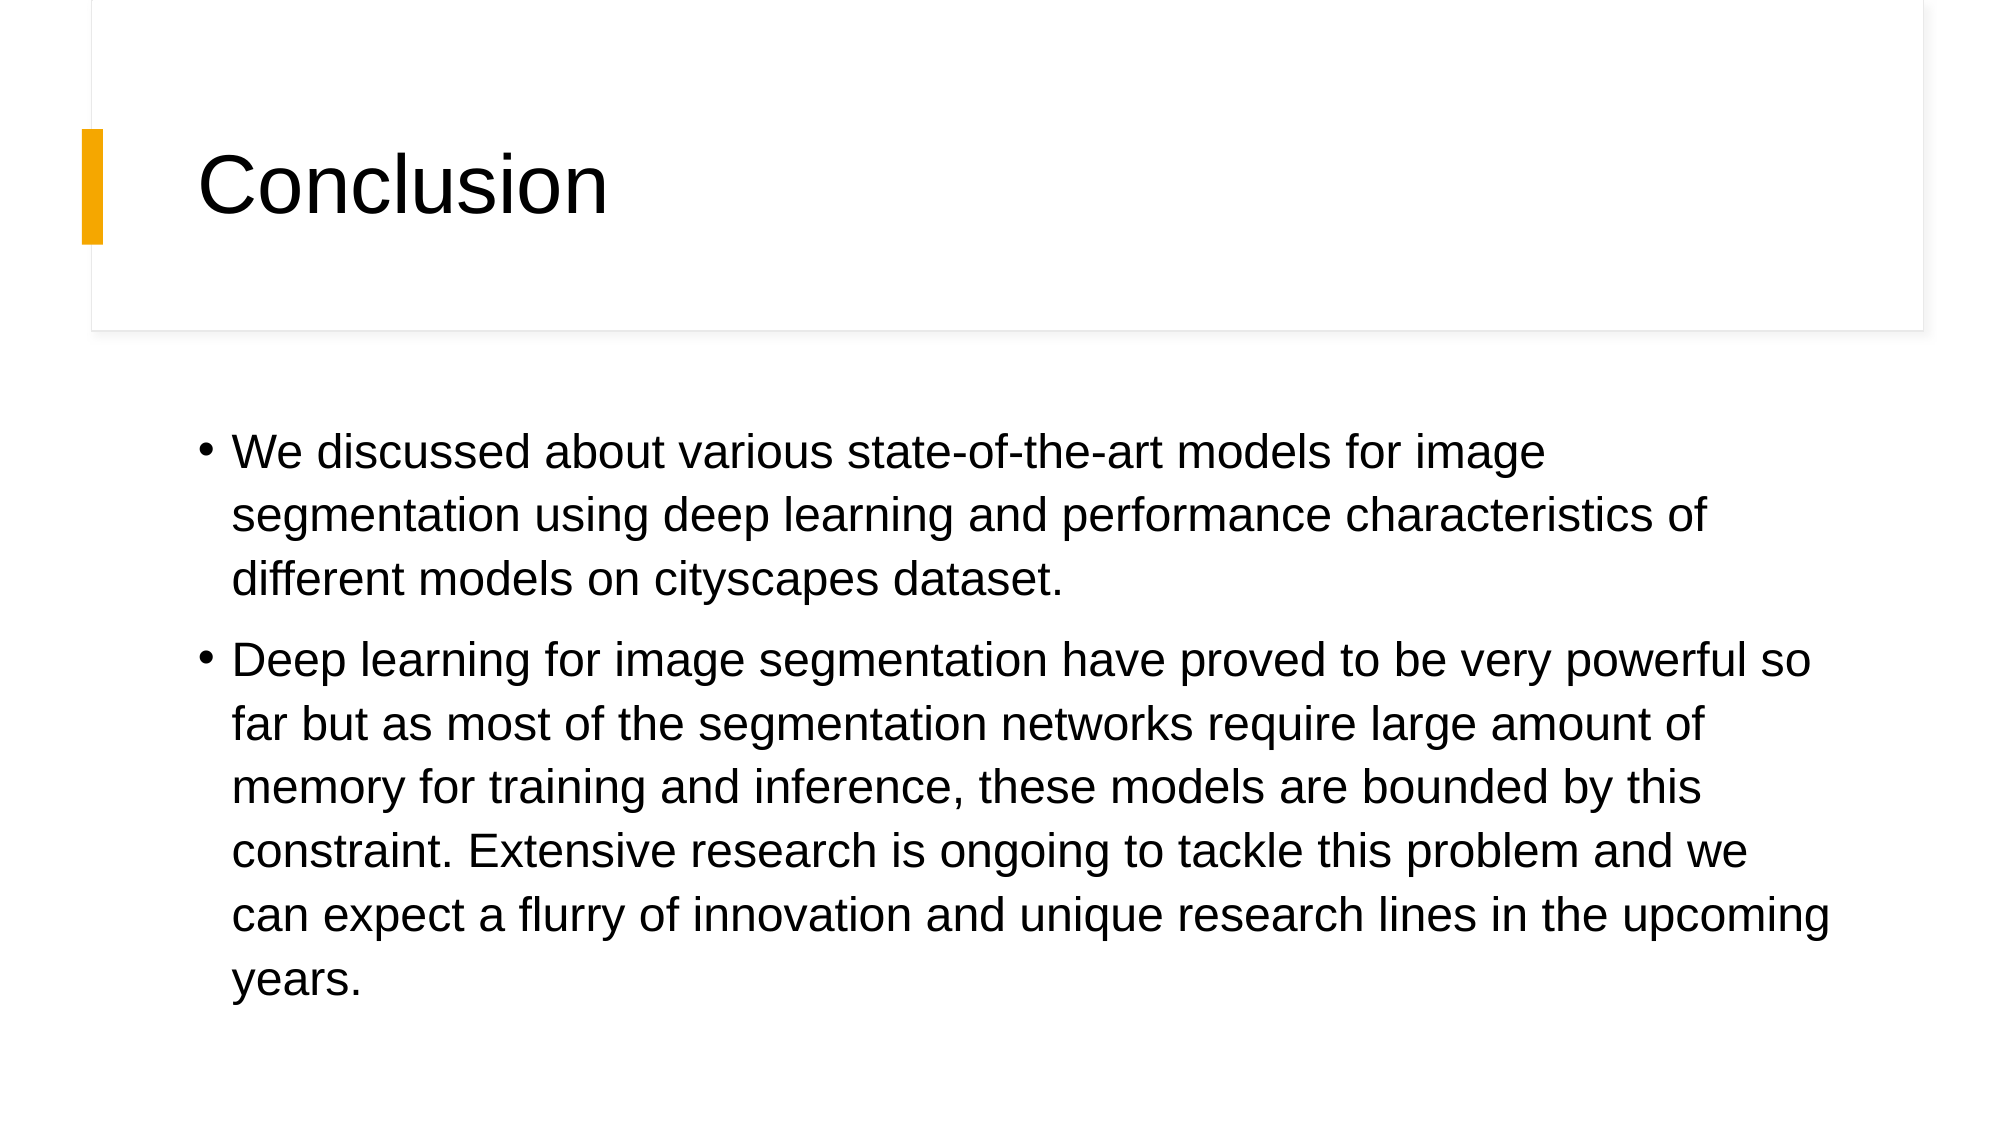

# Conclusion
We discussed about various state-of-the-art models for image segmentation using deep learning and performance characteristics of different models on cityscapes dataset.
Deep learning for image segmentation have proved to be very powerful so far but as most of the segmentation networks require large amount of memory for training and inference, these models are bounded by this constraint. Extensive research is ongoing to tackle this problem and we can expect a flurry of innovation and unique research lines in the upcoming years.